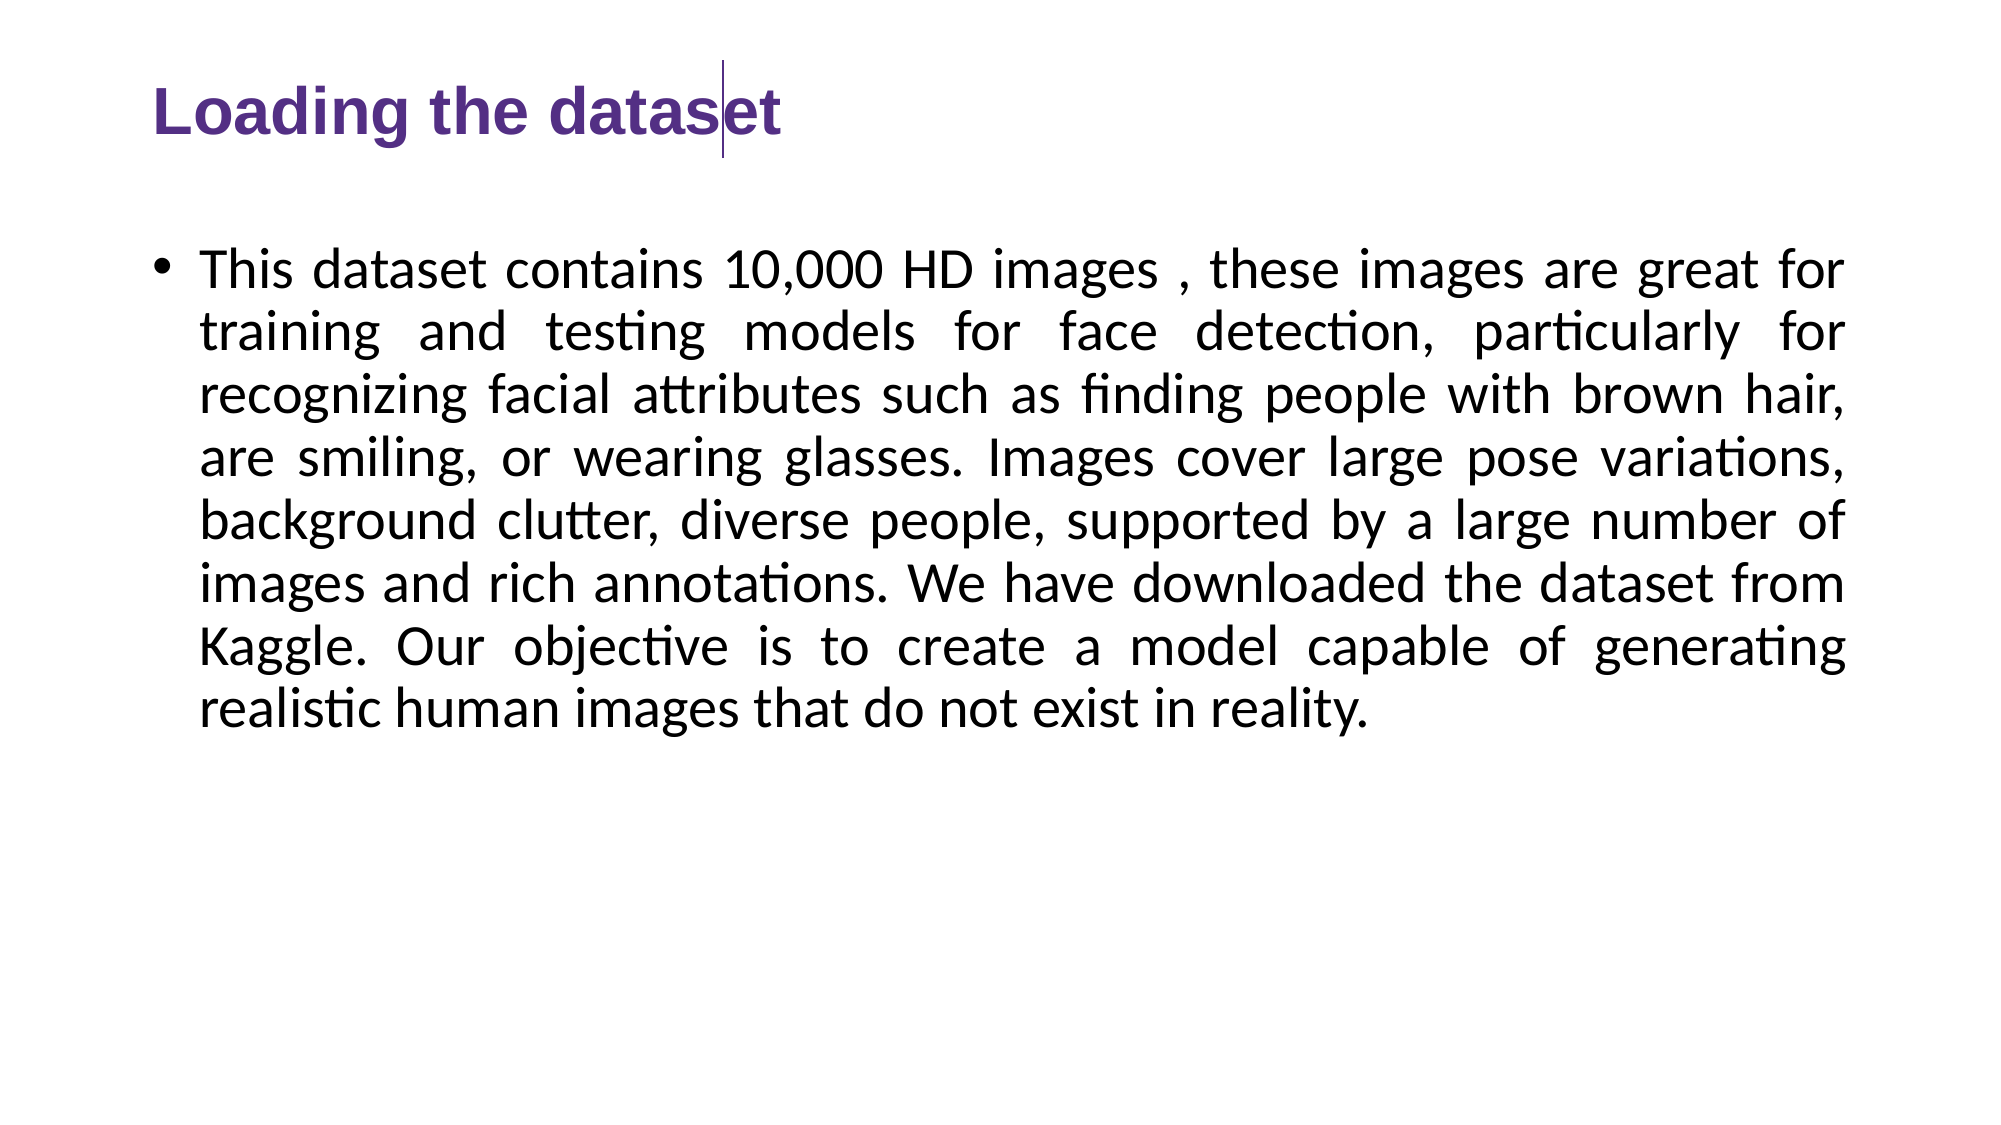

# Loading the dataset

This dataset contains 10,000 HD images , these images are great for training and testing models for face detection, particularly for recognizing facial attributes such as finding people with brown hair, are smiling, or wearing glasses. Images cover large pose variations, background clutter, diverse people, supported by a large number of images and rich annotations. We have downloaded the dataset from Kaggle. Our objective is to create a model capable of generating realistic human images that do not exist in reality.